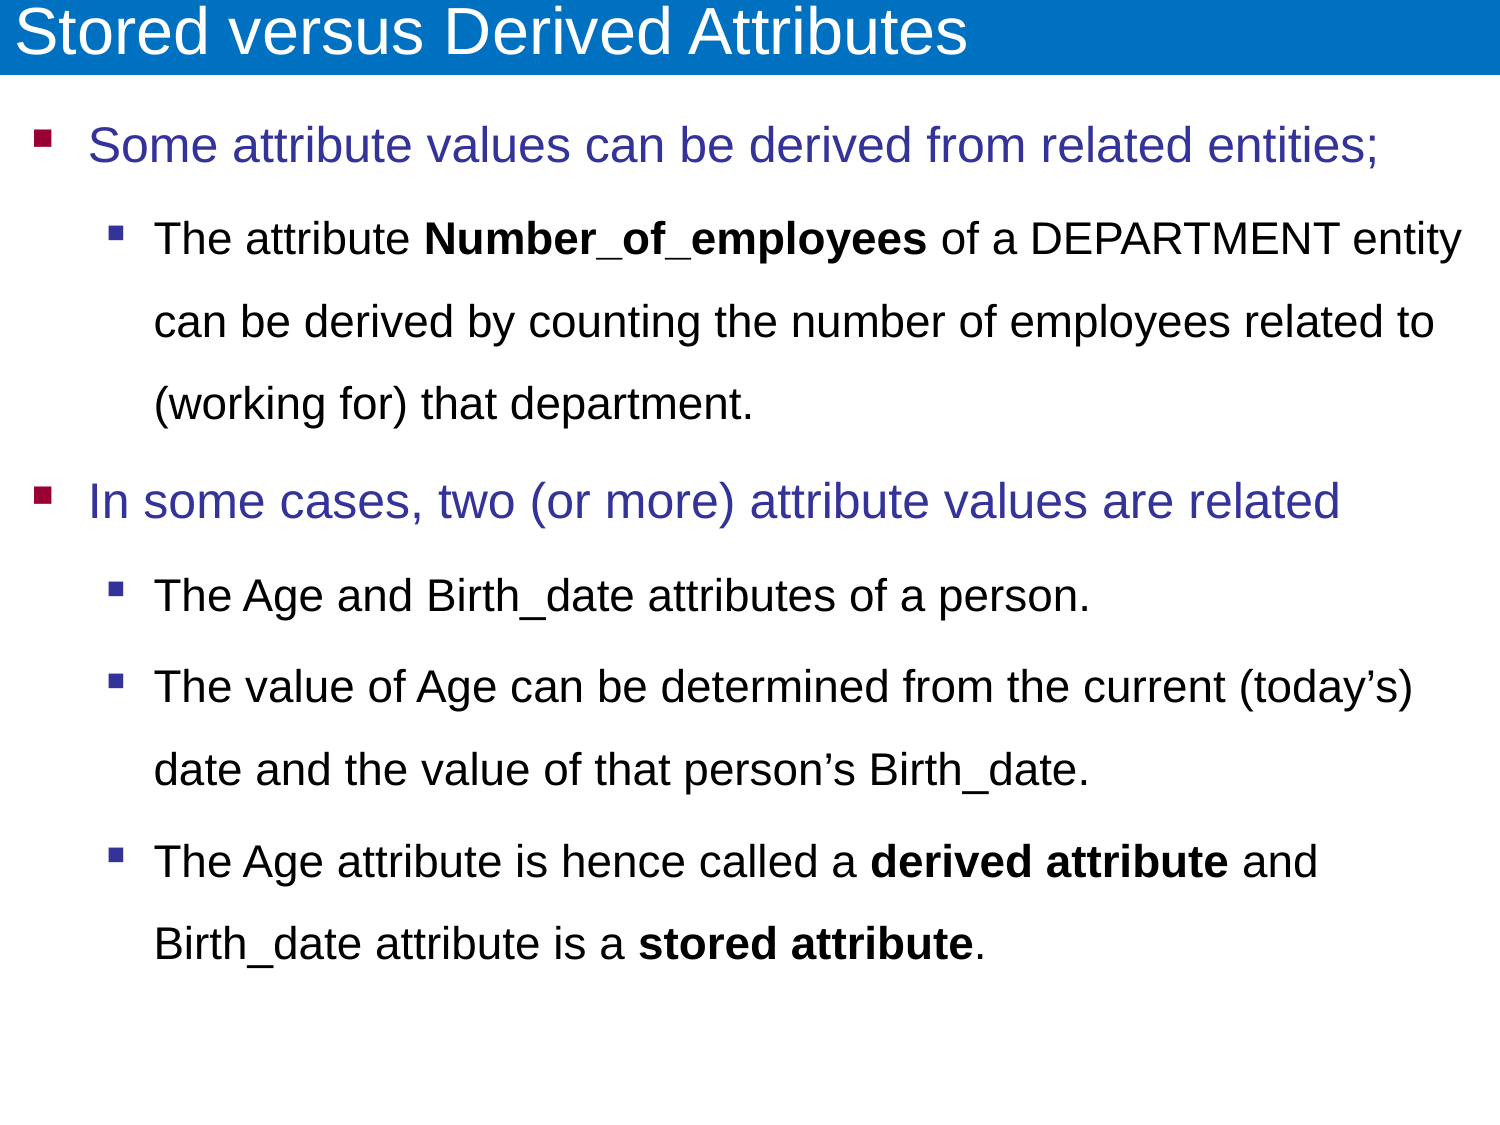

# Stored versus Derived Attributes
Some attribute values can be derived from related entities;
The attribute Number_of_employees of a DEPARTMENT entity can be derived by counting the number of employees related to (working for) that department.
In some cases, two (or more) attribute values are related
The Age and Birth_date attributes of a person.
The value of Age can be determined from the current (today’s) date and the value of that person’s Birth_date.
The Age attribute is hence called a derived attribute and  Birth_date attribute is a stored attribute.